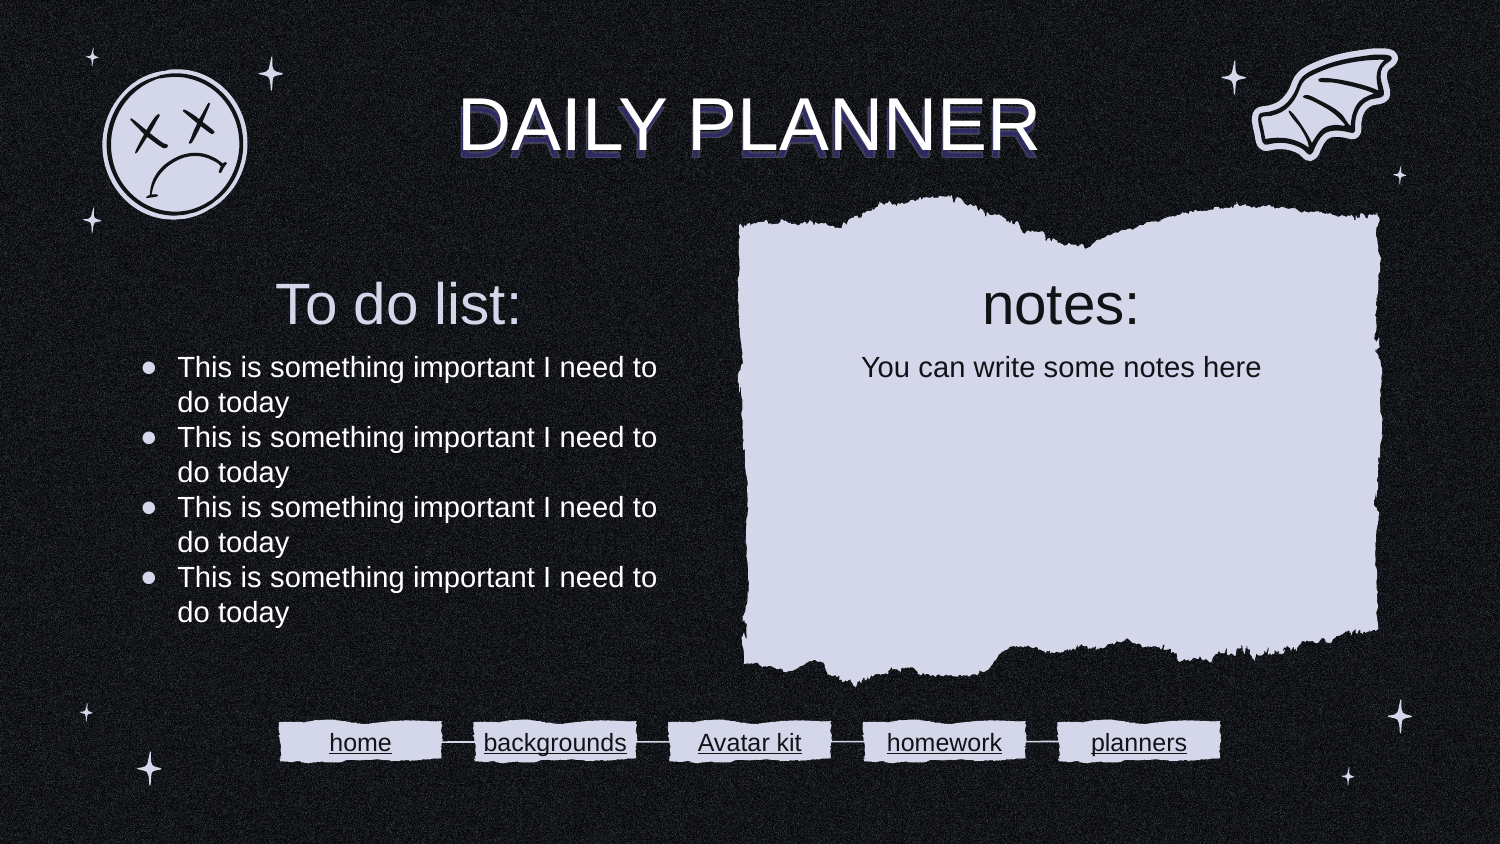

# DAILY PLANNER

To do list:
notes:
This is something important I need to do today
This is something important I need to do today
This is something important I need to do today
This is something important I need to do today
You can write some notes here

home
backgrounds
Avatar kit
homework
planners